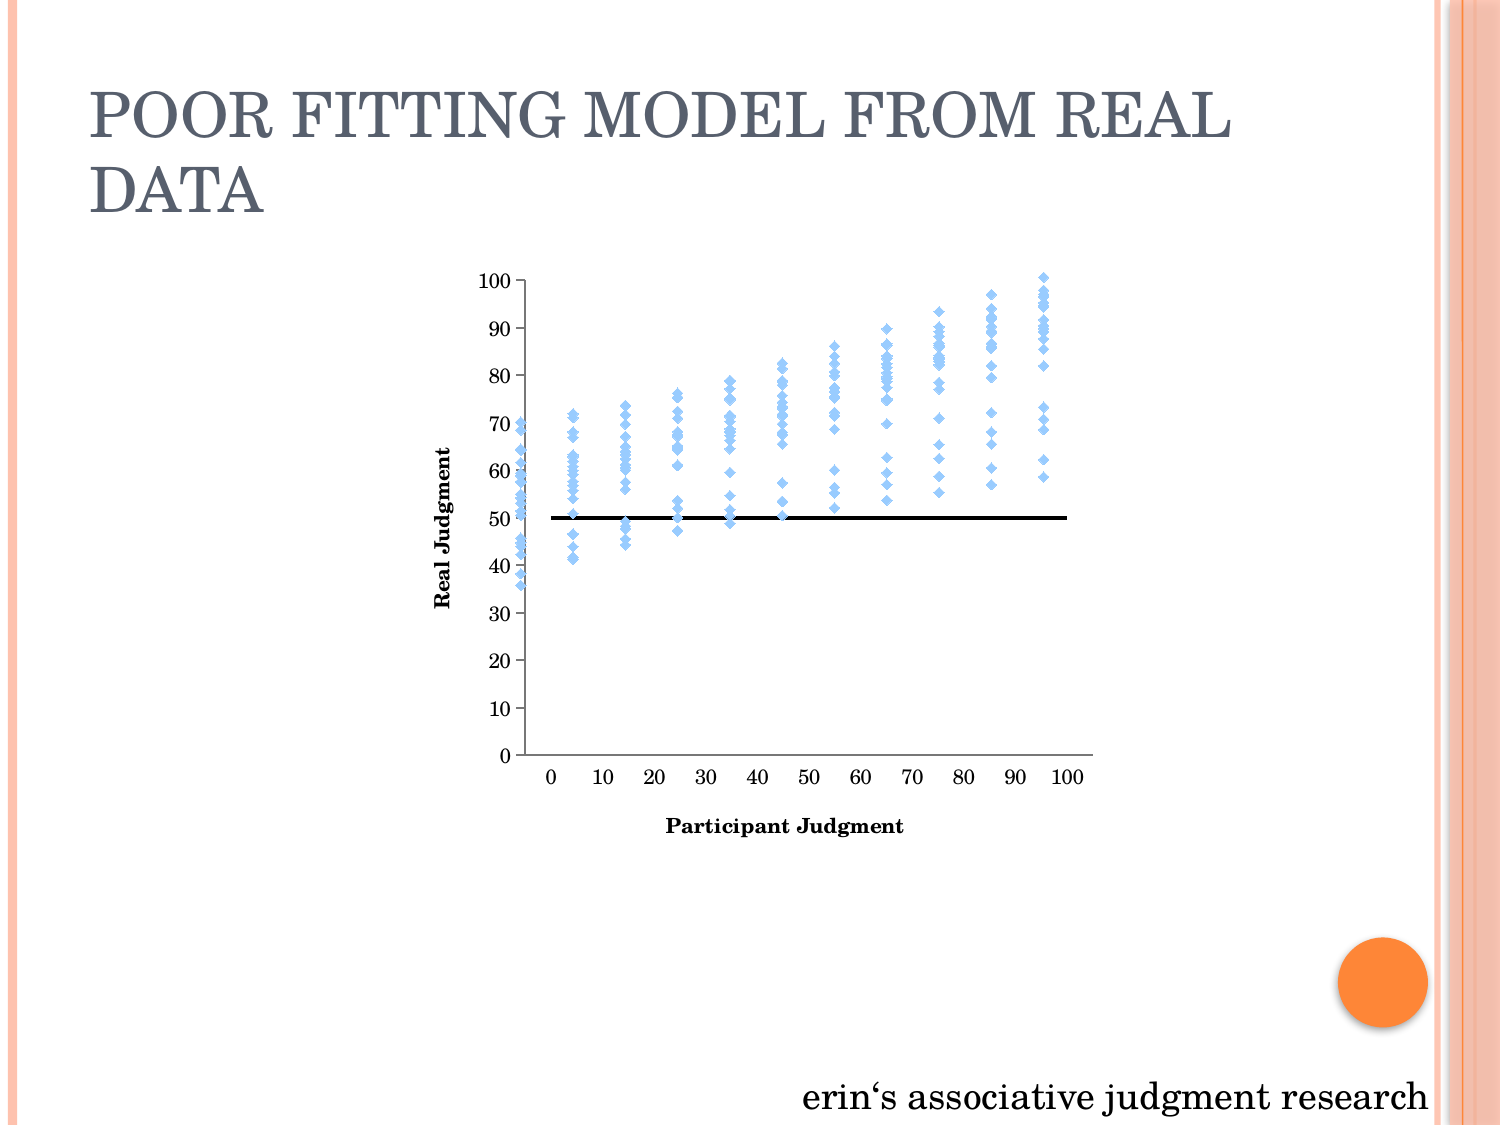

# Poor fitting model From real data

### Chart

| Category |  |
|---|---|

### Chart

| Category |  |
|---|---|
| 0.0 | 50.0 |
| 10.0 | 50.0 |
| 20.0 | 50.0 |
| 30.0 | 50.0 |
| 40.0 | 50.0 |
| 50.0 | 50.0 |
| 60.0 | 50.0 |
| 70.0 | 50.0 |
| 80.0 | 50.0 |
| 90.0 | 50.0 |
| 100.0 | 50.0 |
erin‘s associative judgment research